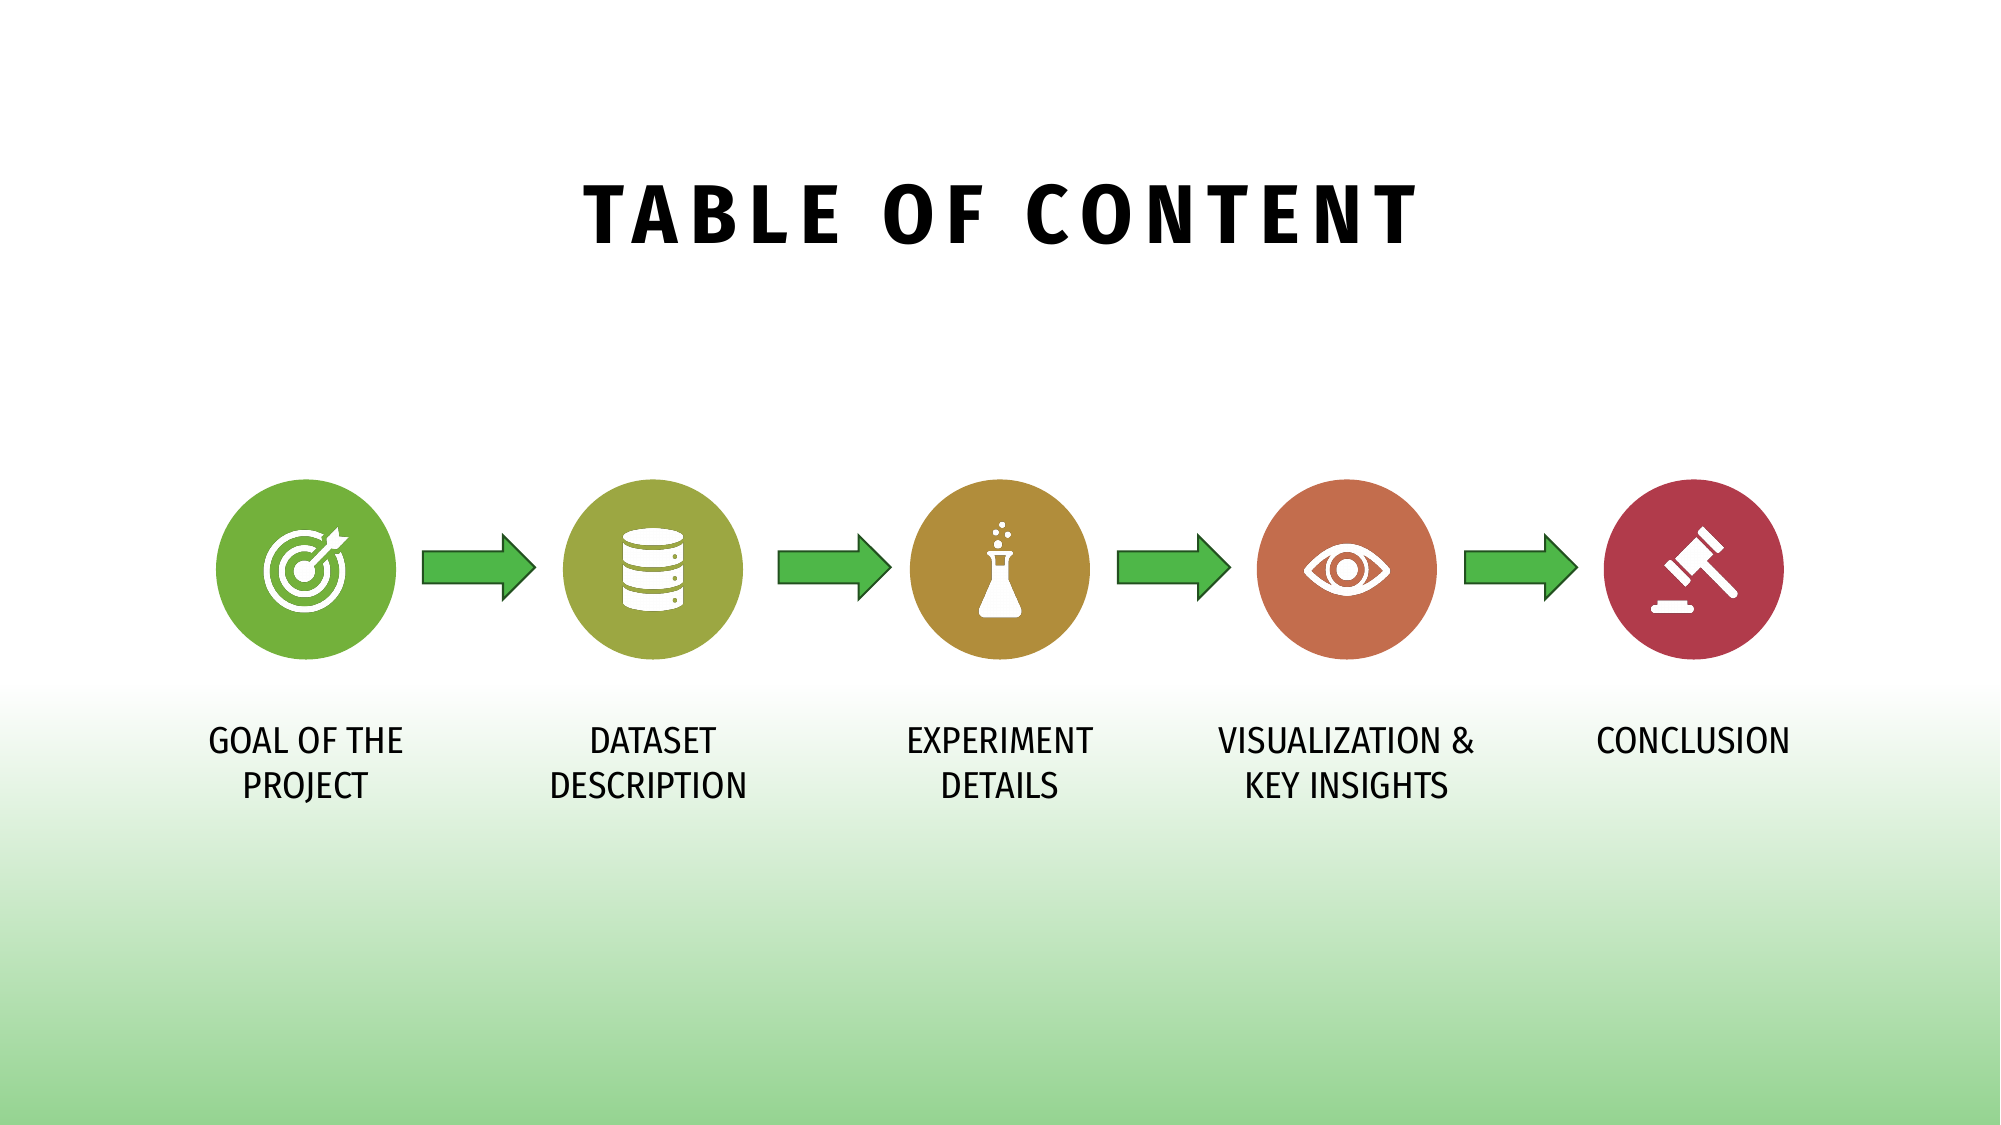

# Table of content
Goal of the project
Dataset description
Experiment details
Visualization & Key Insights
Conclusion